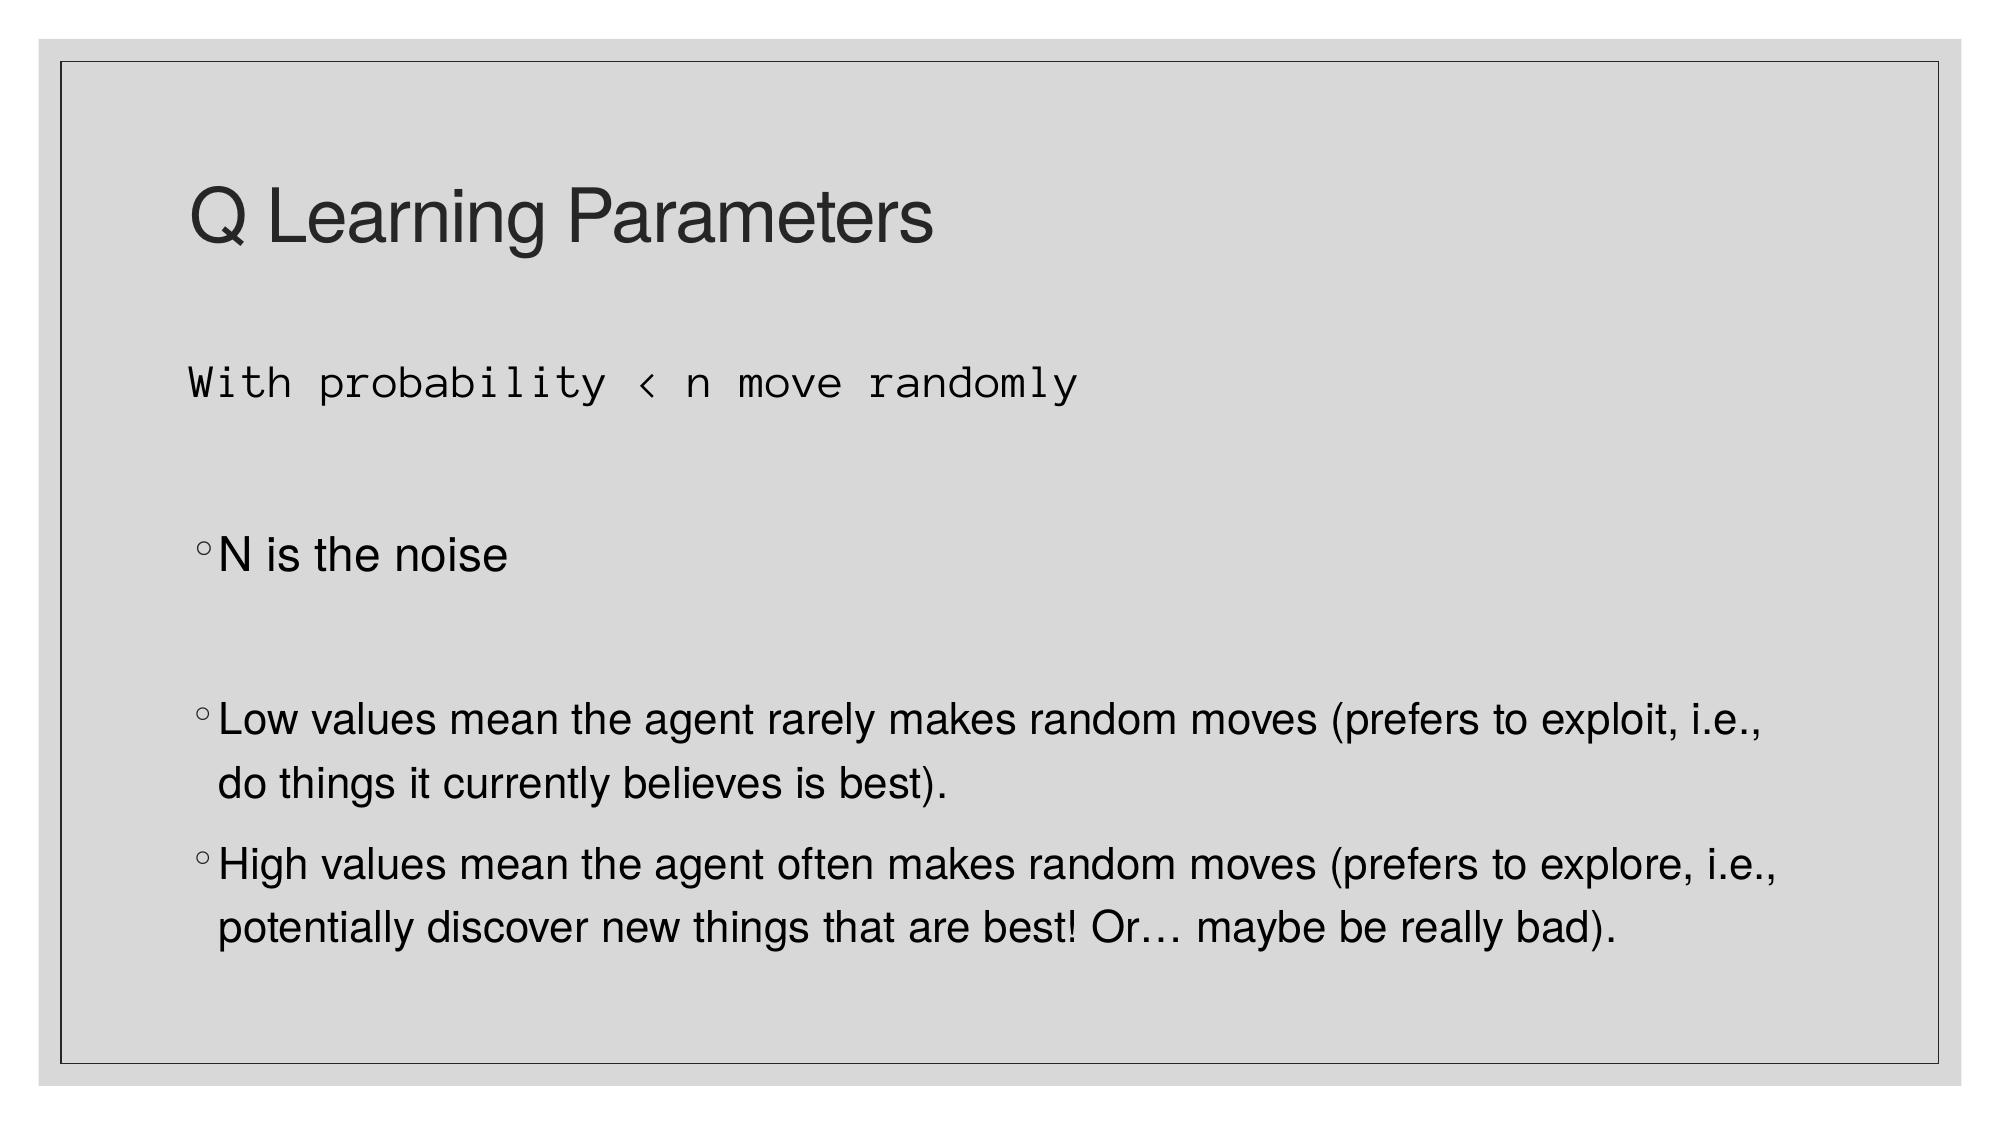

# Q Learning Parameters
With probability < n move randomly

N is the noise

Low values mean the agent rarely makes random moves (prefers to exploit, i.e., do things it currently believes is best).
High values mean the agent often makes random moves (prefers to explore, i.e., potentially discover new things that are best! Or… maybe be really bad).